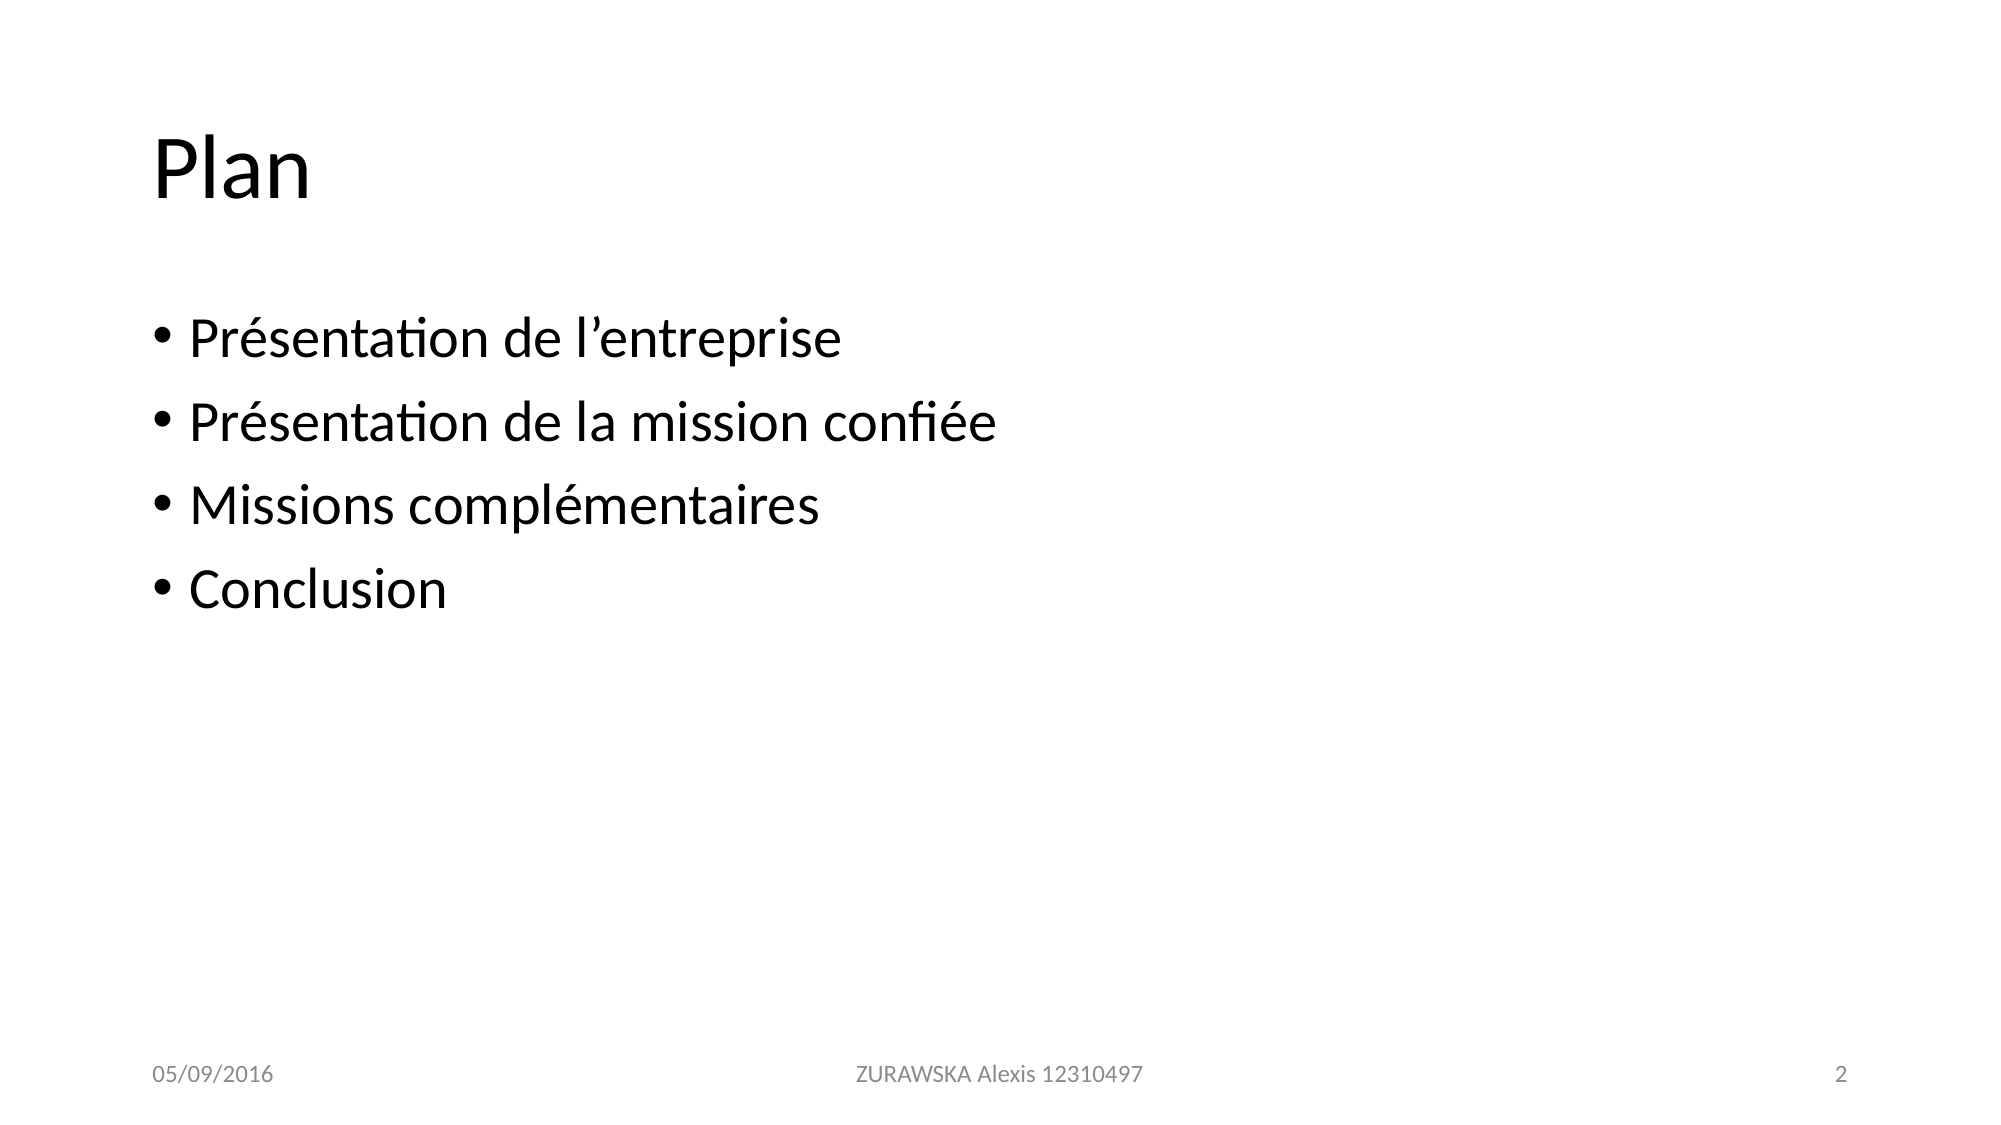

# Plan
Présentation de l’entreprise
Présentation de la mission confiée
Missions complémentaires
Conclusion

05/09/2016
ZURAWSKA Alexis 12310497
2